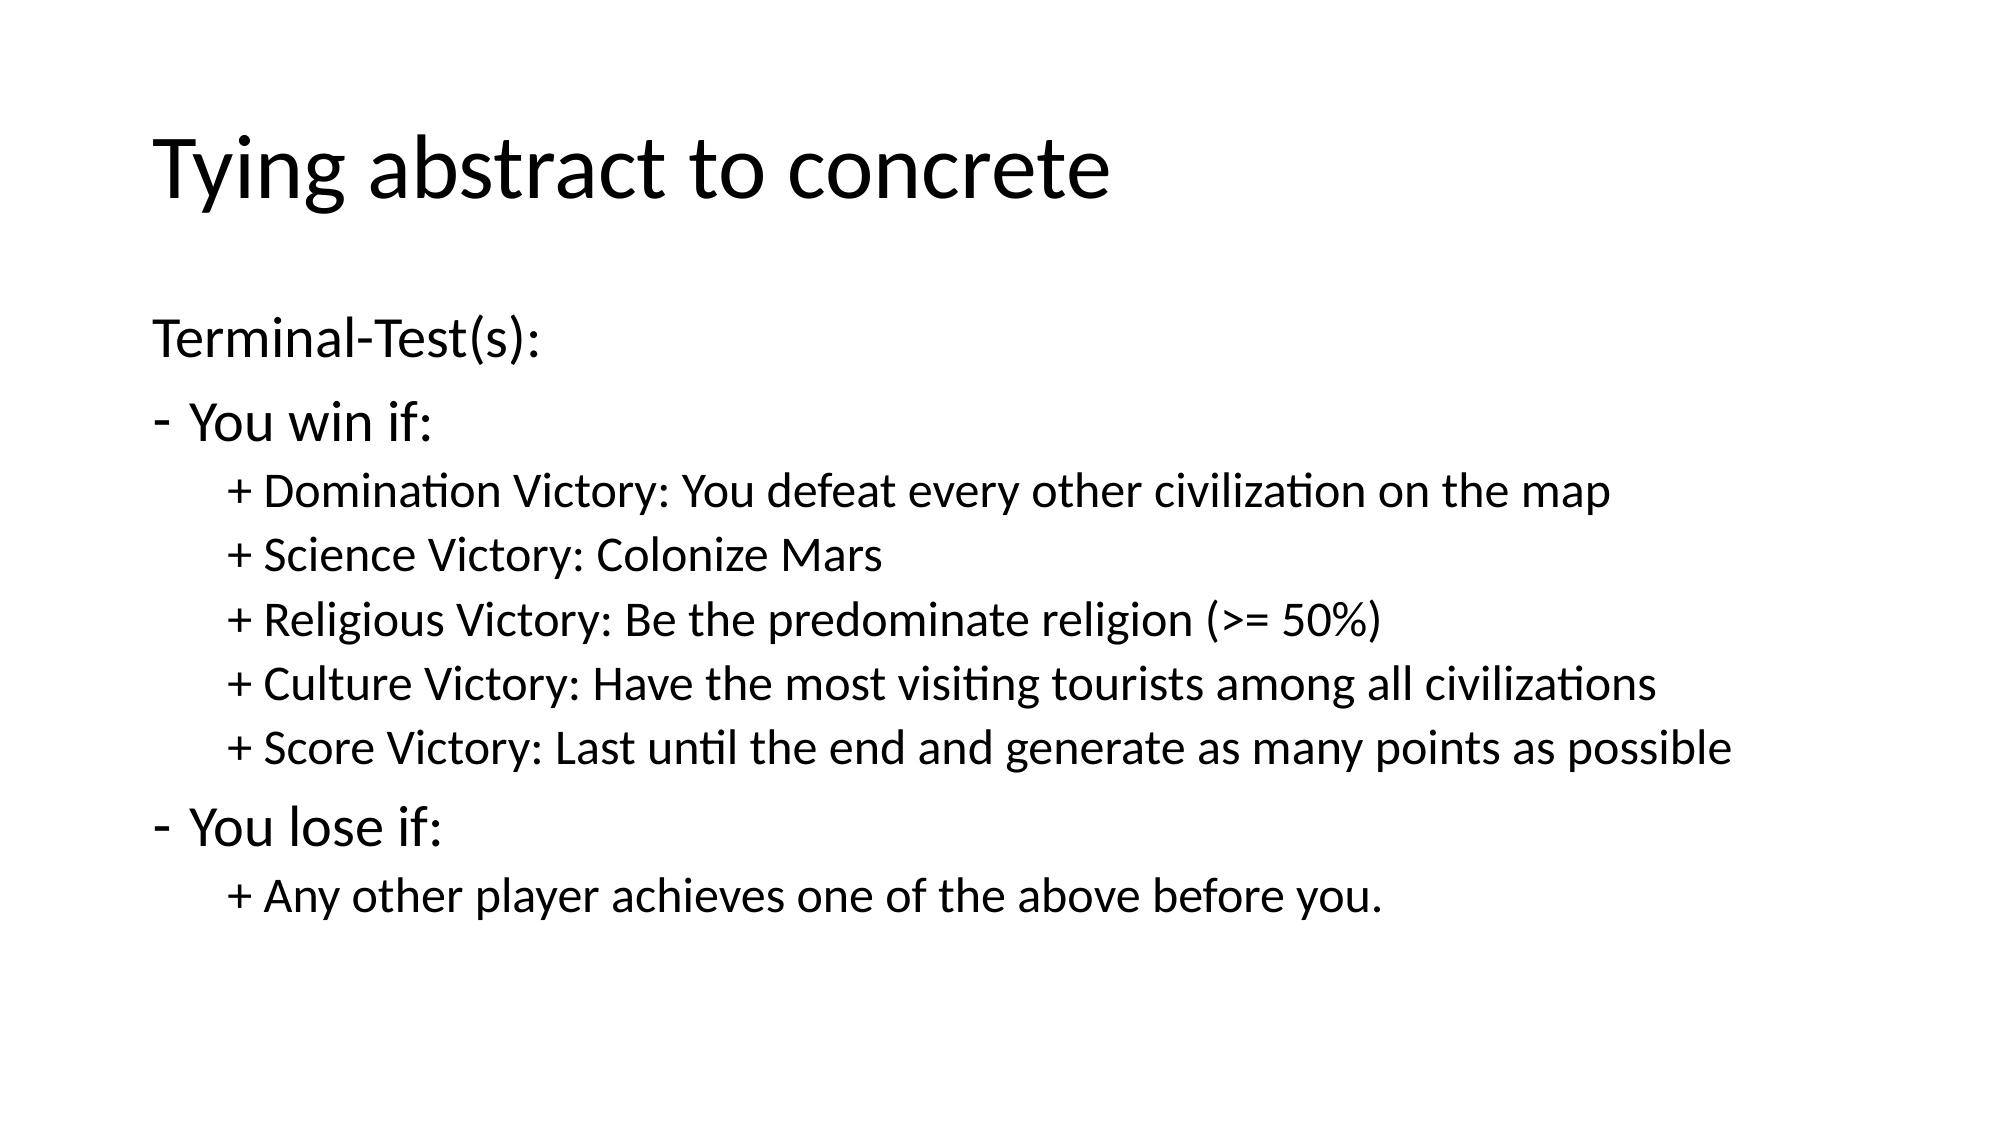

# Tying abstract to concrete
Terminal-Test(s):
You win if:
+ Domination Victory: You defeat every other civilization on the map
+ Science Victory: Colonize Mars
+ Religious Victory: Be the predominate religion (>= 50%)
+ Culture Victory: Have the most visiting tourists among all civilizations
+ Score Victory: Last until the end and generate as many points as possible
You lose if:
+ Any other player achieves one of the above before you.